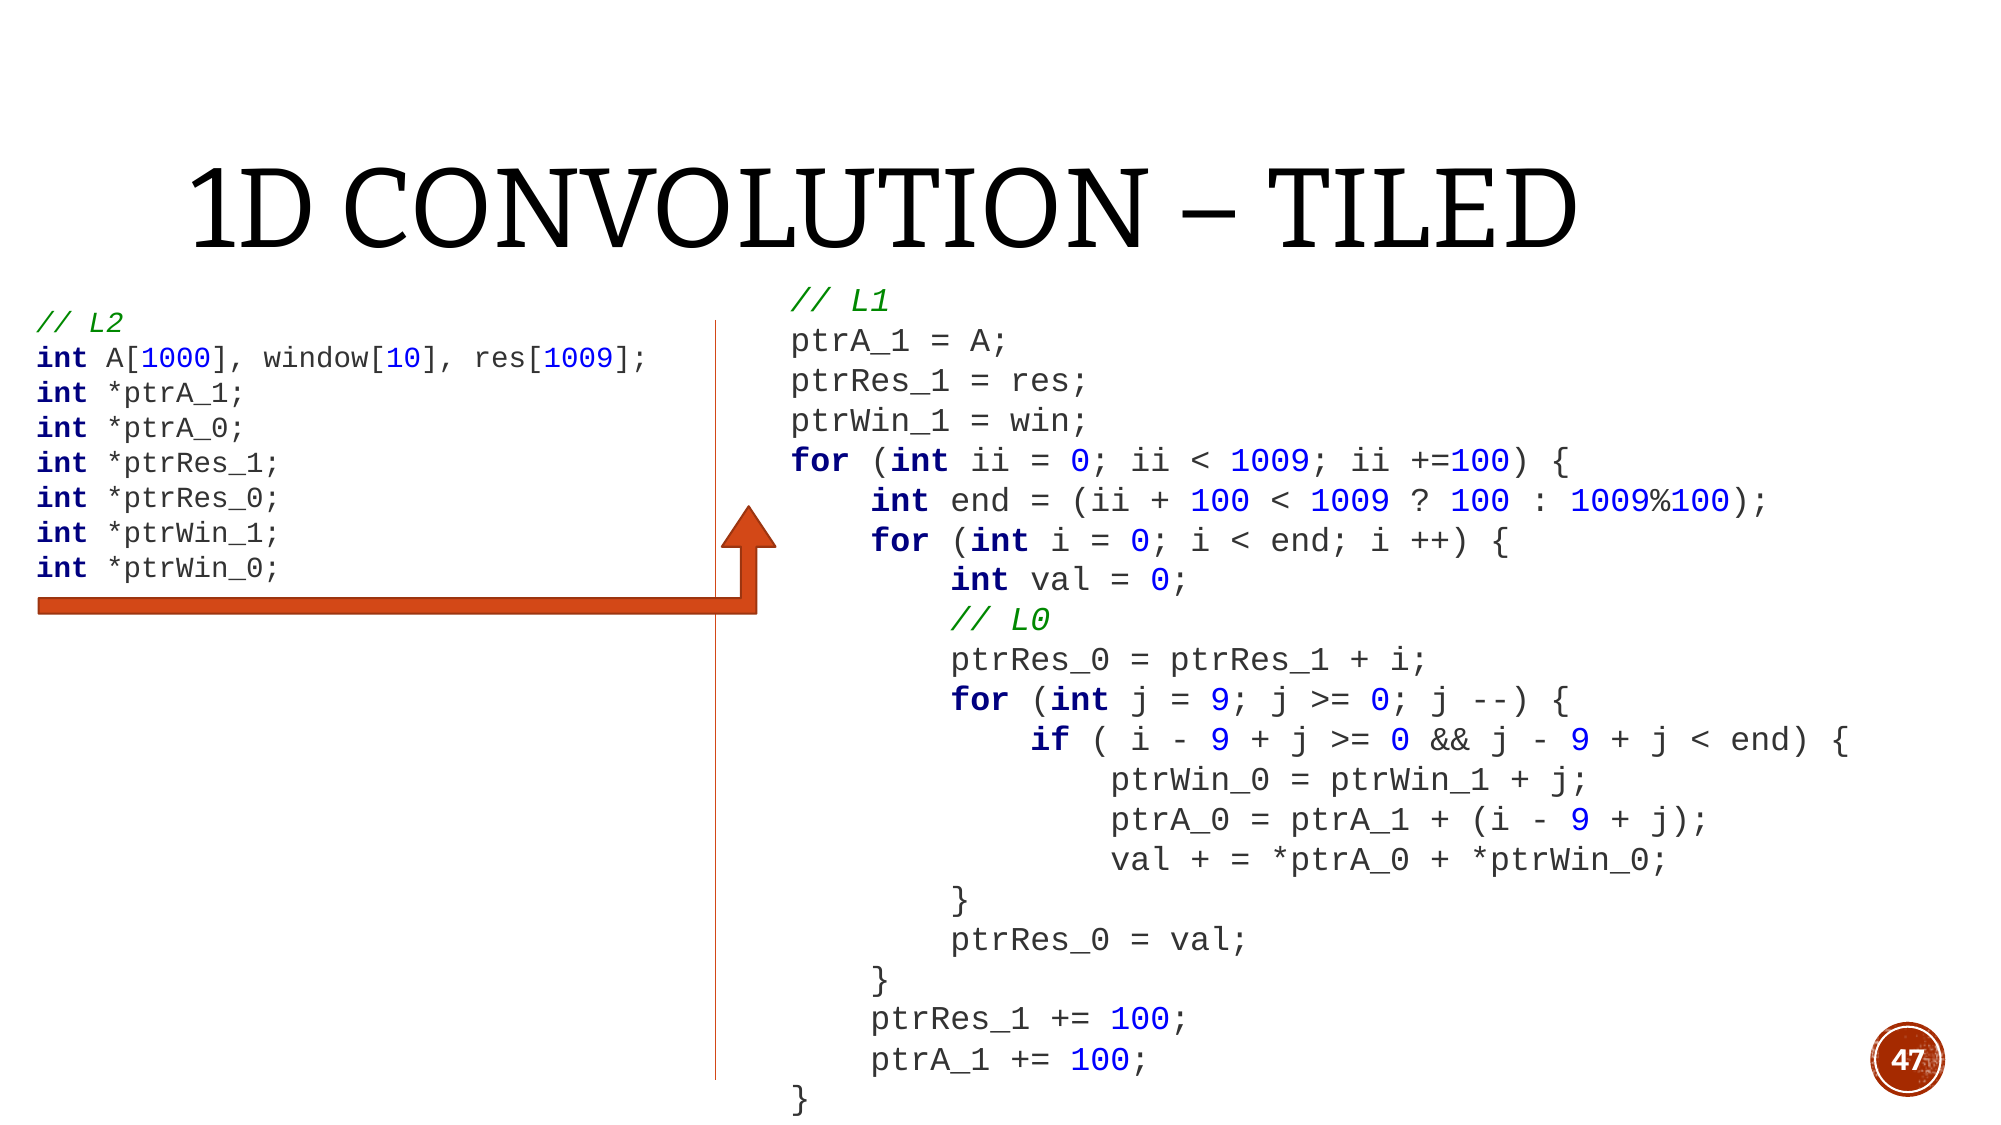

# 1D Convolution – tiled

// L1
ptrA_1 = A;
ptrRes_1 = res;
ptrWin_1 = win;
for (int ii = 0; ii < 1009; ii +=100) {
    int end = (ii + 100 < 1009 ? 100 : 1009%100);
    for (int i = 0; i < end; i ++) {
        int val = 0;
        // L0
        ptrRes_0 = ptrRes_1 + i;
        for (int j = 9; j >= 0; j --) {
            if ( i - 9 + j >= 0 && j - 9 + j < end) {
                ptrWin_0 = ptrWin_1 + j;
                ptrA_0 = ptrA_1 + (i - 9 + j);
                val + = *ptrA_0 + *ptrWin_0;
        }
        ptrRes_0 = val;
    }
    ptrRes_1 += 100;
    ptrA_1 += 100;
}
// L2
int A[1000], window[10], res[1009];
int *ptrA_1;
int *ptrA_0;
int *ptrRes_1;
int *ptrRes_0;
int *ptrWin_1;
int *ptrWin_0;

47